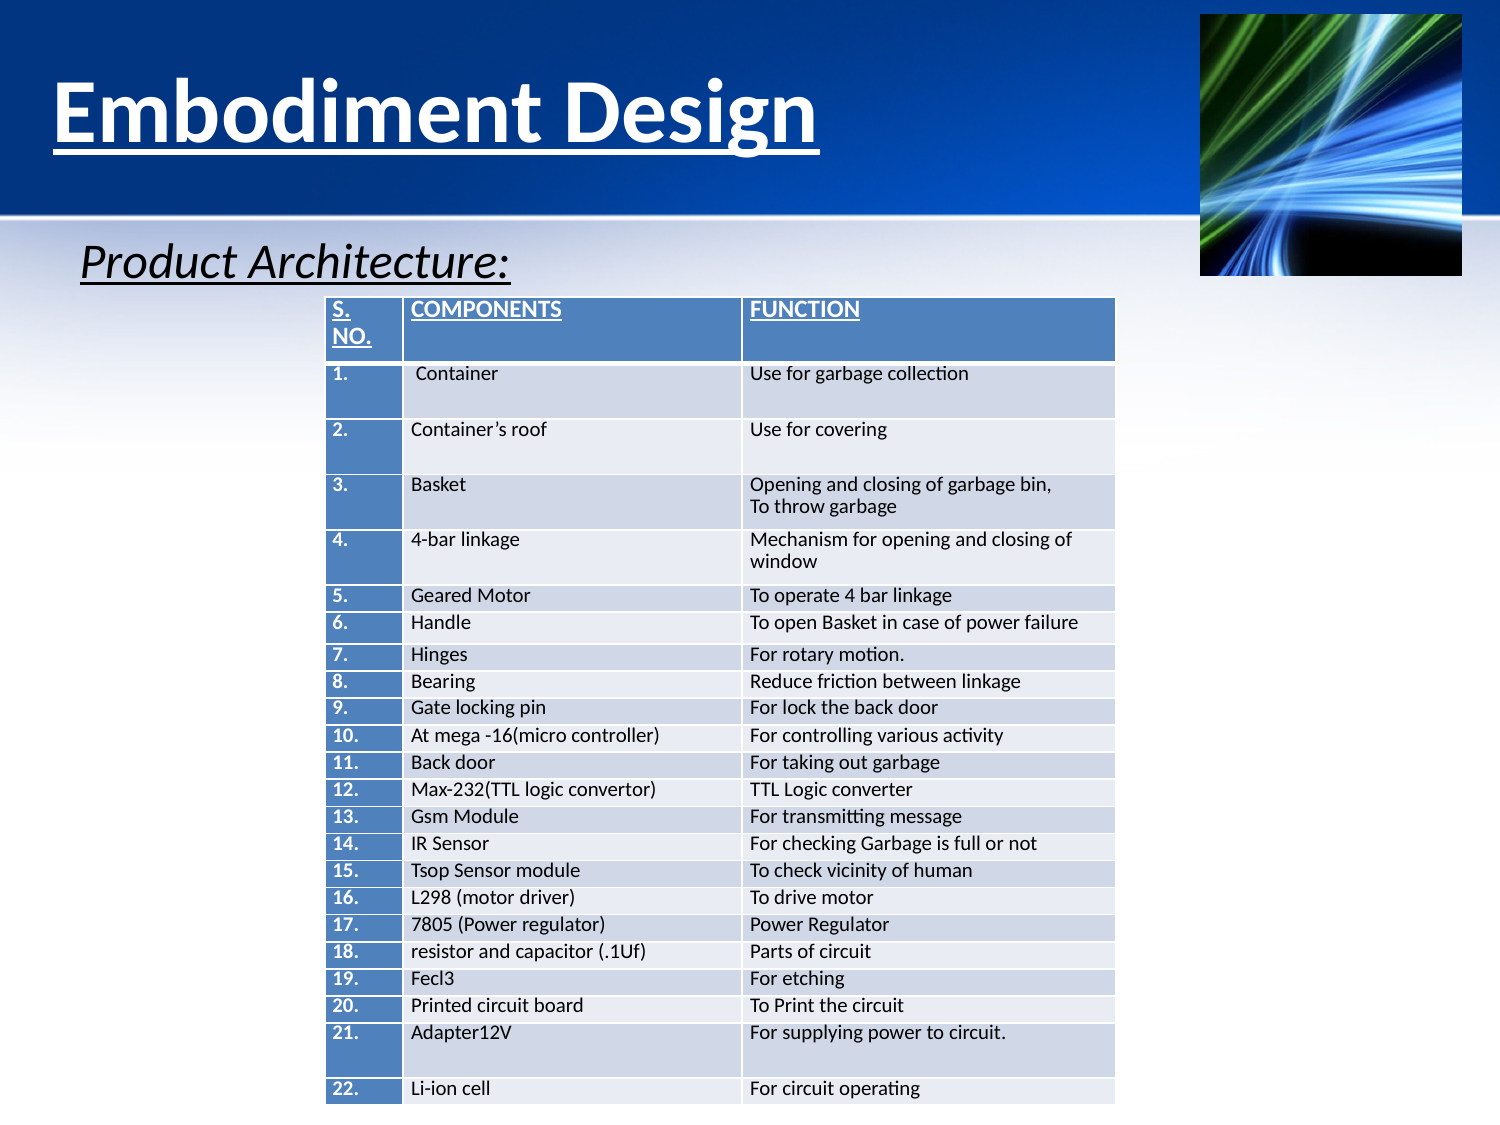

# Embodiment Design
Product Architecture:
| S. NO. | COMPONENTS | FUNCTION |
| --- | --- | --- |
| 1. | Container | Use for garbage collection |
| 2. | Container’s roof | Use for covering |
| 3. | Basket | Opening and closing of garbage bin, To throw garbage |
| 4. | 4-bar linkage | Mechanism for opening and closing of window |
| 5. | Geared Motor | To operate 4 bar linkage |
| 6. | Handle | To open Basket in case of power failure |
| 7. | Hinges | For rotary motion. |
| 8. | Bearing | Reduce friction between linkage |
| 9. | Gate locking pin | For lock the back door |
| 10. | At mega -16(micro controller) | For controlling various activity |
| 11. | Back door | For taking out garbage |
| 12. | Max-232(TTL logic convertor) | TTL Logic converter |
| 13. | Gsm Module | For transmitting message |
| 14. | IR Sensor | For checking Garbage is full or not |
| 15. | Tsop Sensor module | To check vicinity of human |
| 16. | L298 (motor driver) | To drive motor |
| 17. | 7805 (Power regulator) | Power Regulator |
| 18. | resistor and capacitor (.1Uf) | Parts of circuit |
| 19. | Fecl3 | For etching |
| 20. | Printed circuit board | To Print the circuit |
| 21. | Adapter12V | For supplying power to circuit. |
| 22. | Li-ion cell | For circuit operating |